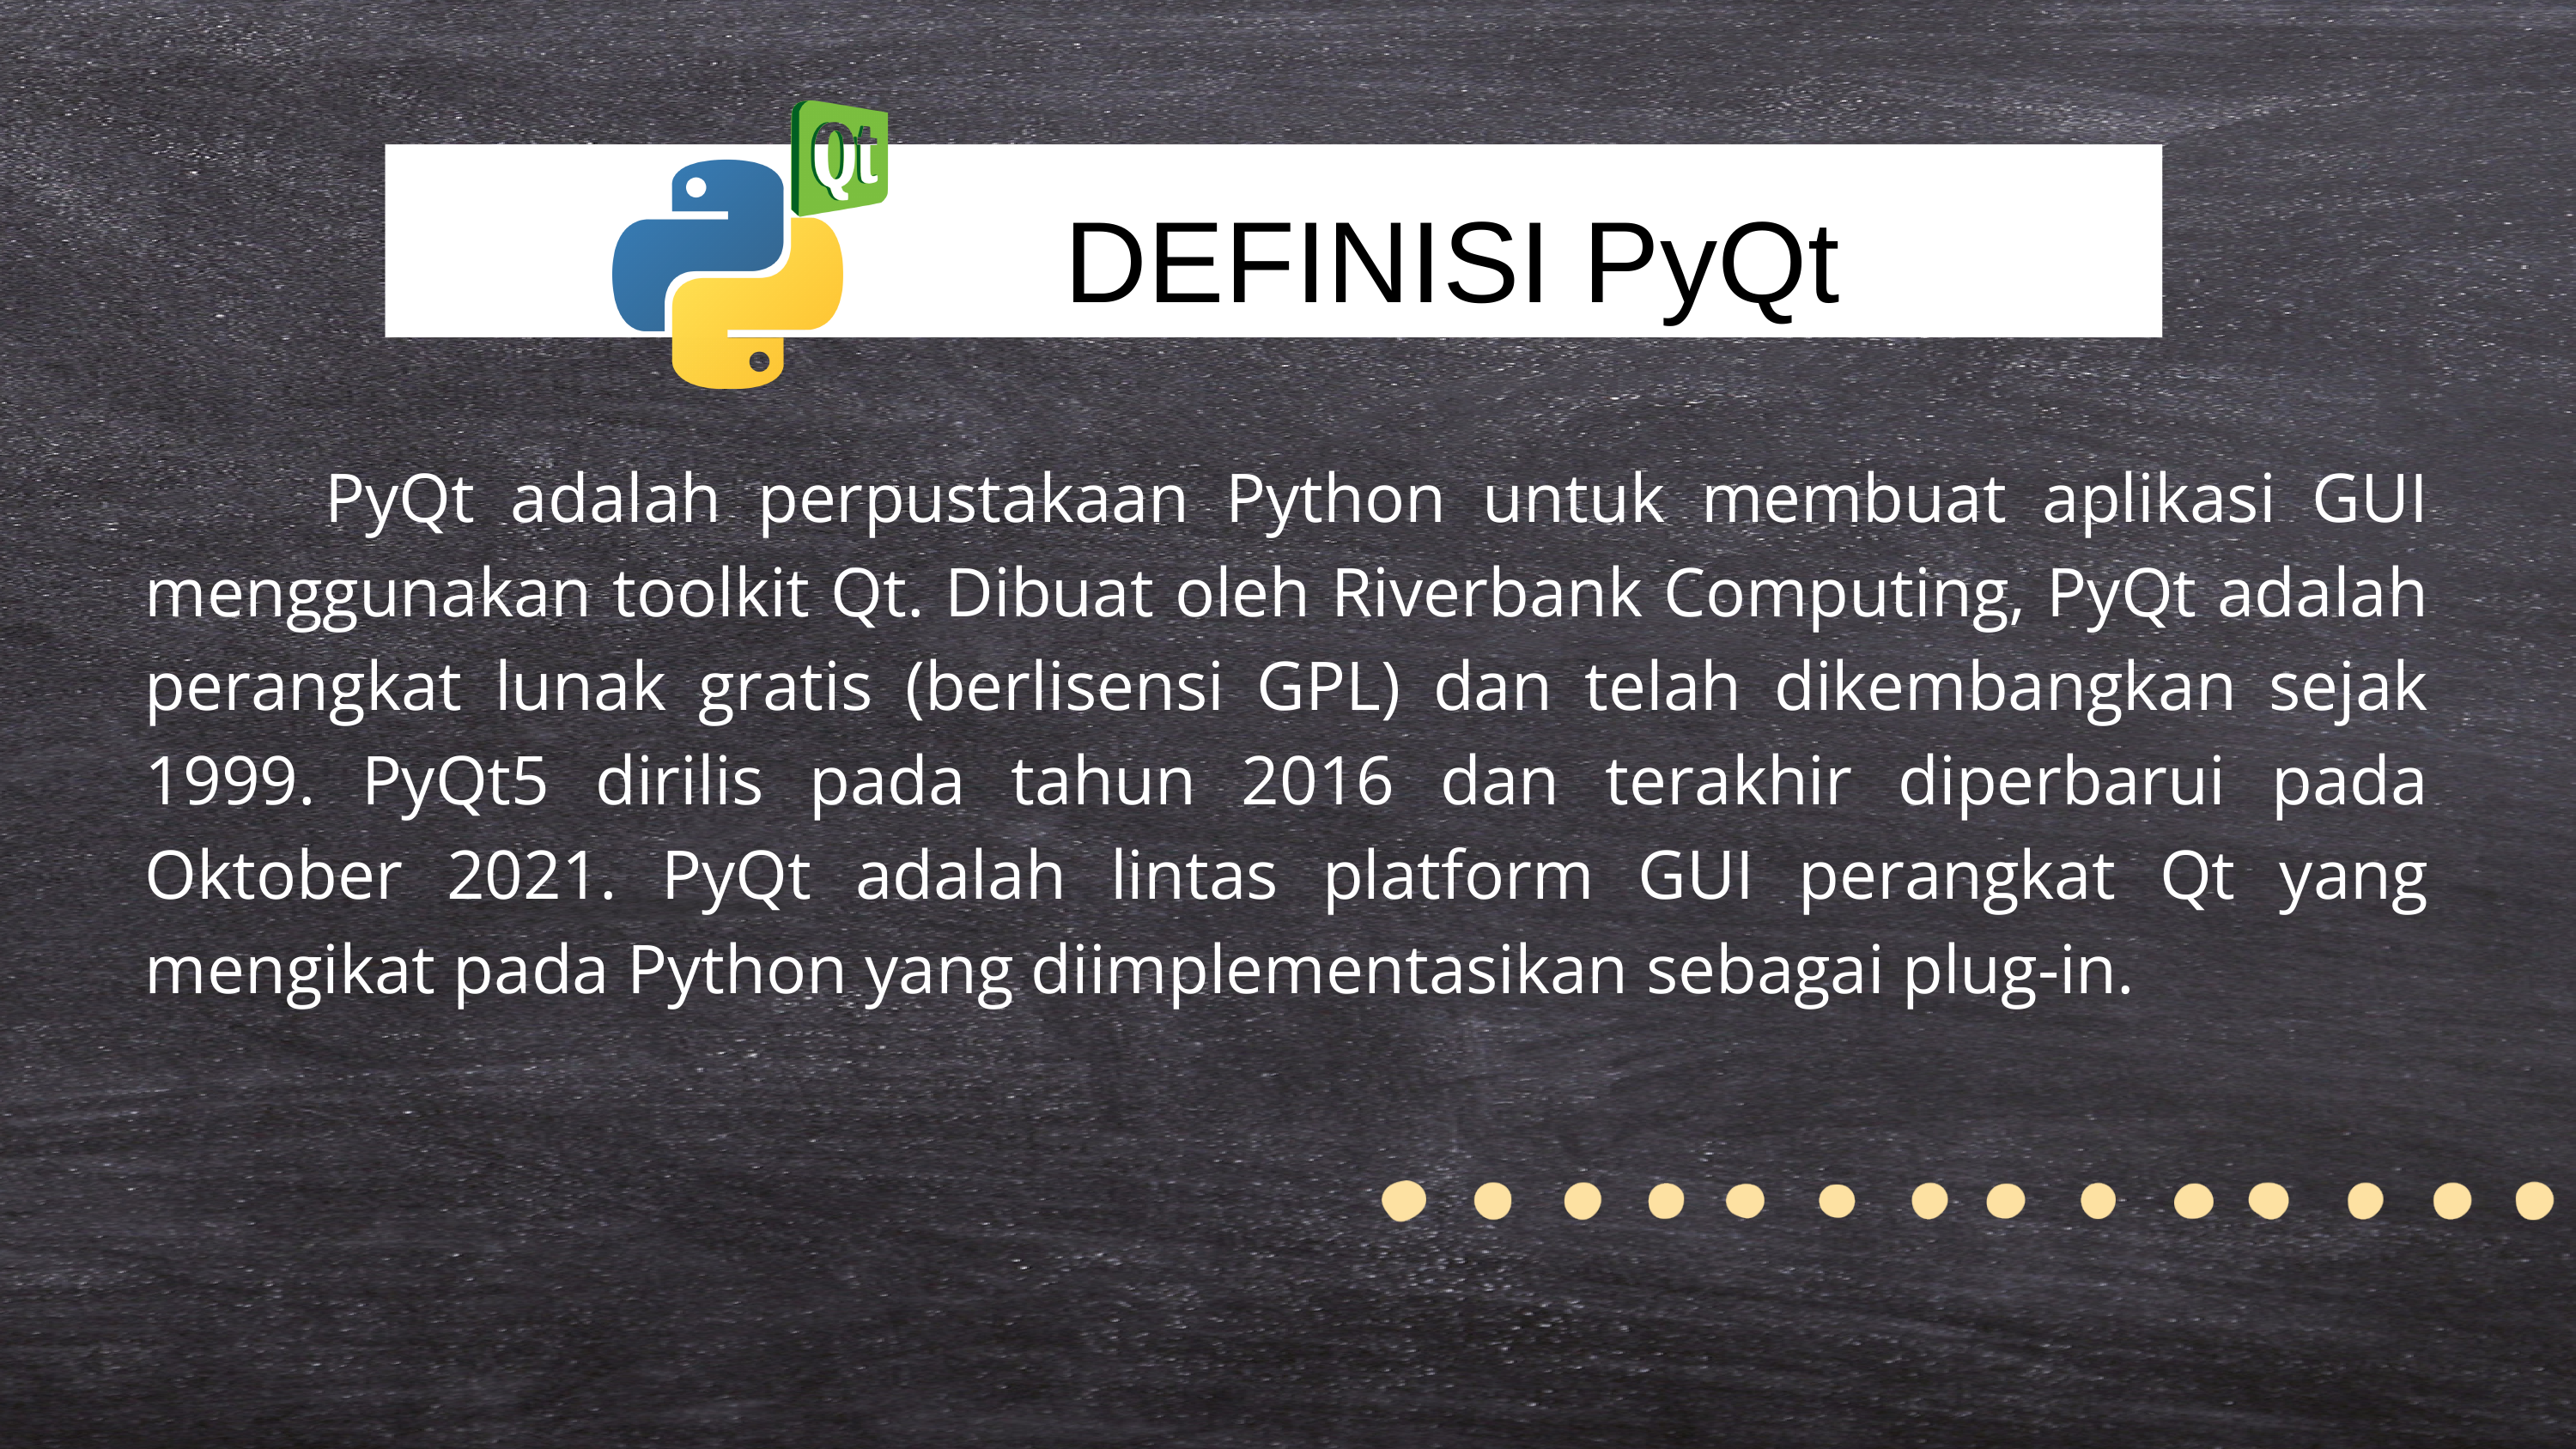

DEFINISI PyQt
     PyQt adalah perpustakaan Python untuk membuat aplikasi GUI menggunakan toolkit Qt. Dibuat oleh Riverbank Computing, PyQt adalah perangkat lunak gratis (berlisensi GPL) dan telah dikembangkan sejak 1999. PyQt5 dirilis pada tahun 2016 dan terakhir diperbarui pada Oktober 2021. PyQt adalah lintas platform GUI perangkat Qt yang mengikat pada Python yang diimplementasikan sebagai plug-in.